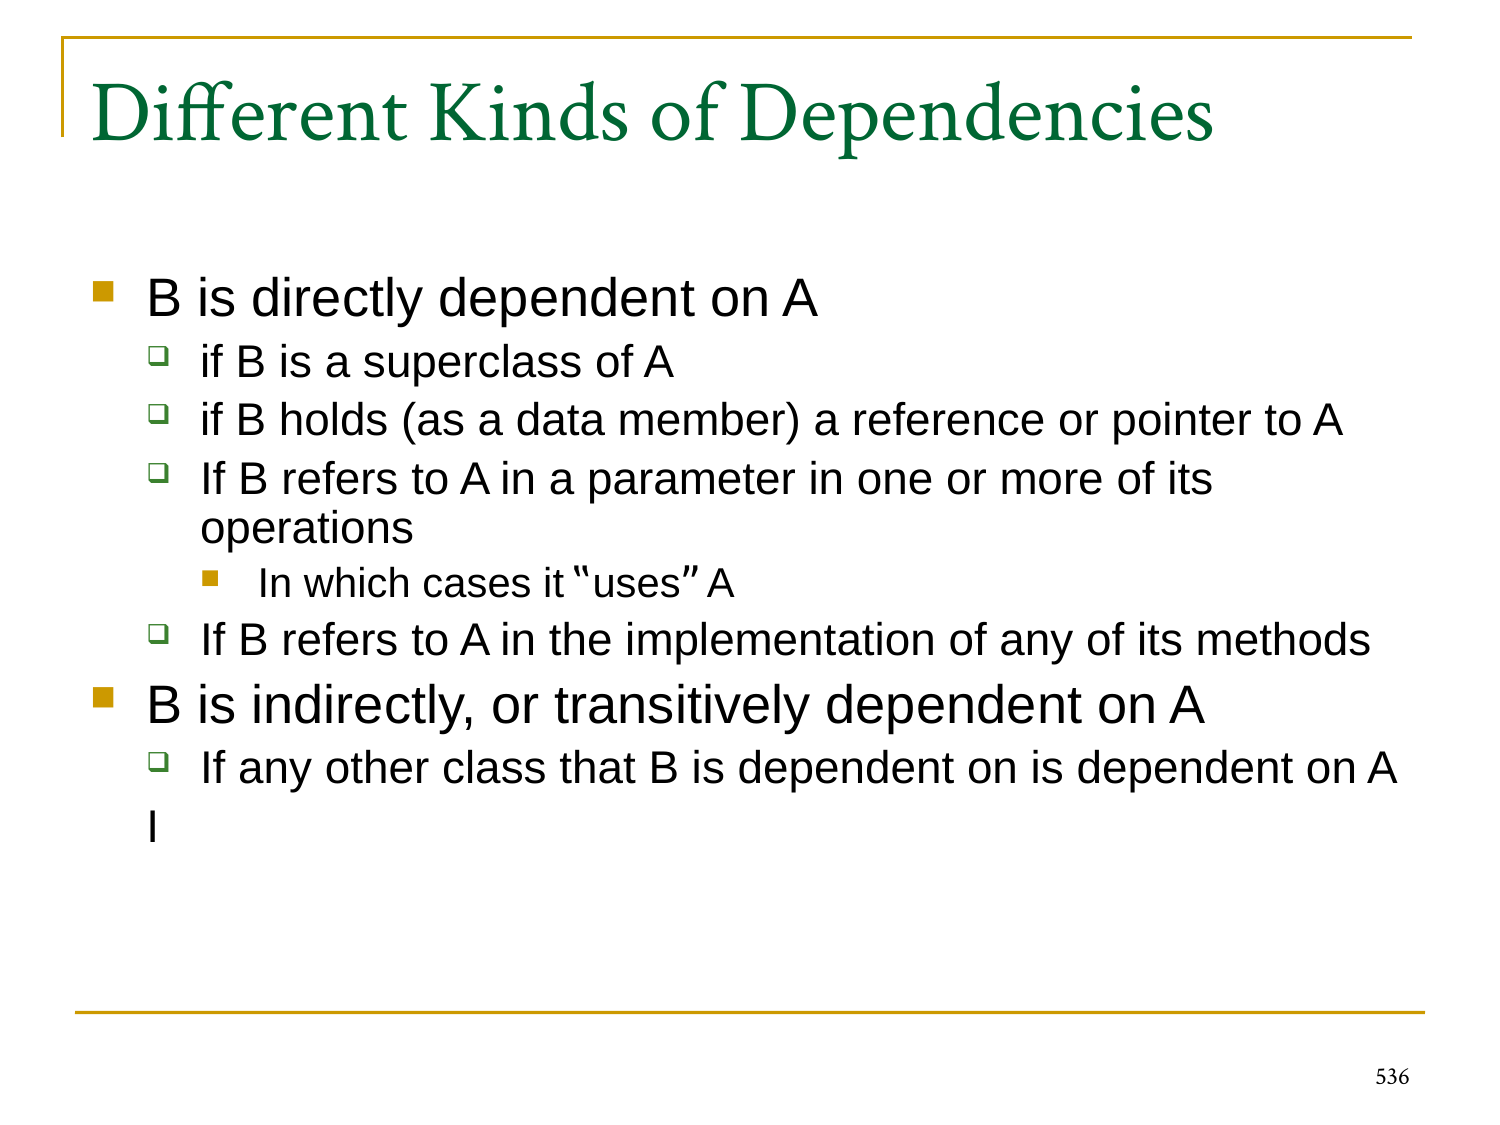

# Different Kinds of Dependencies
B is directly dependent on A
if B is a superclass of A
if B holds (as a data member) a reference or pointer to A
If B refers to A in a parameter in one or more of its operations
In which cases it “uses” A
If B refers to A in the implementation of any of its methods
B is indirectly, or transitively dependent on A
If any other class that B is dependent on is dependent on A
I

536